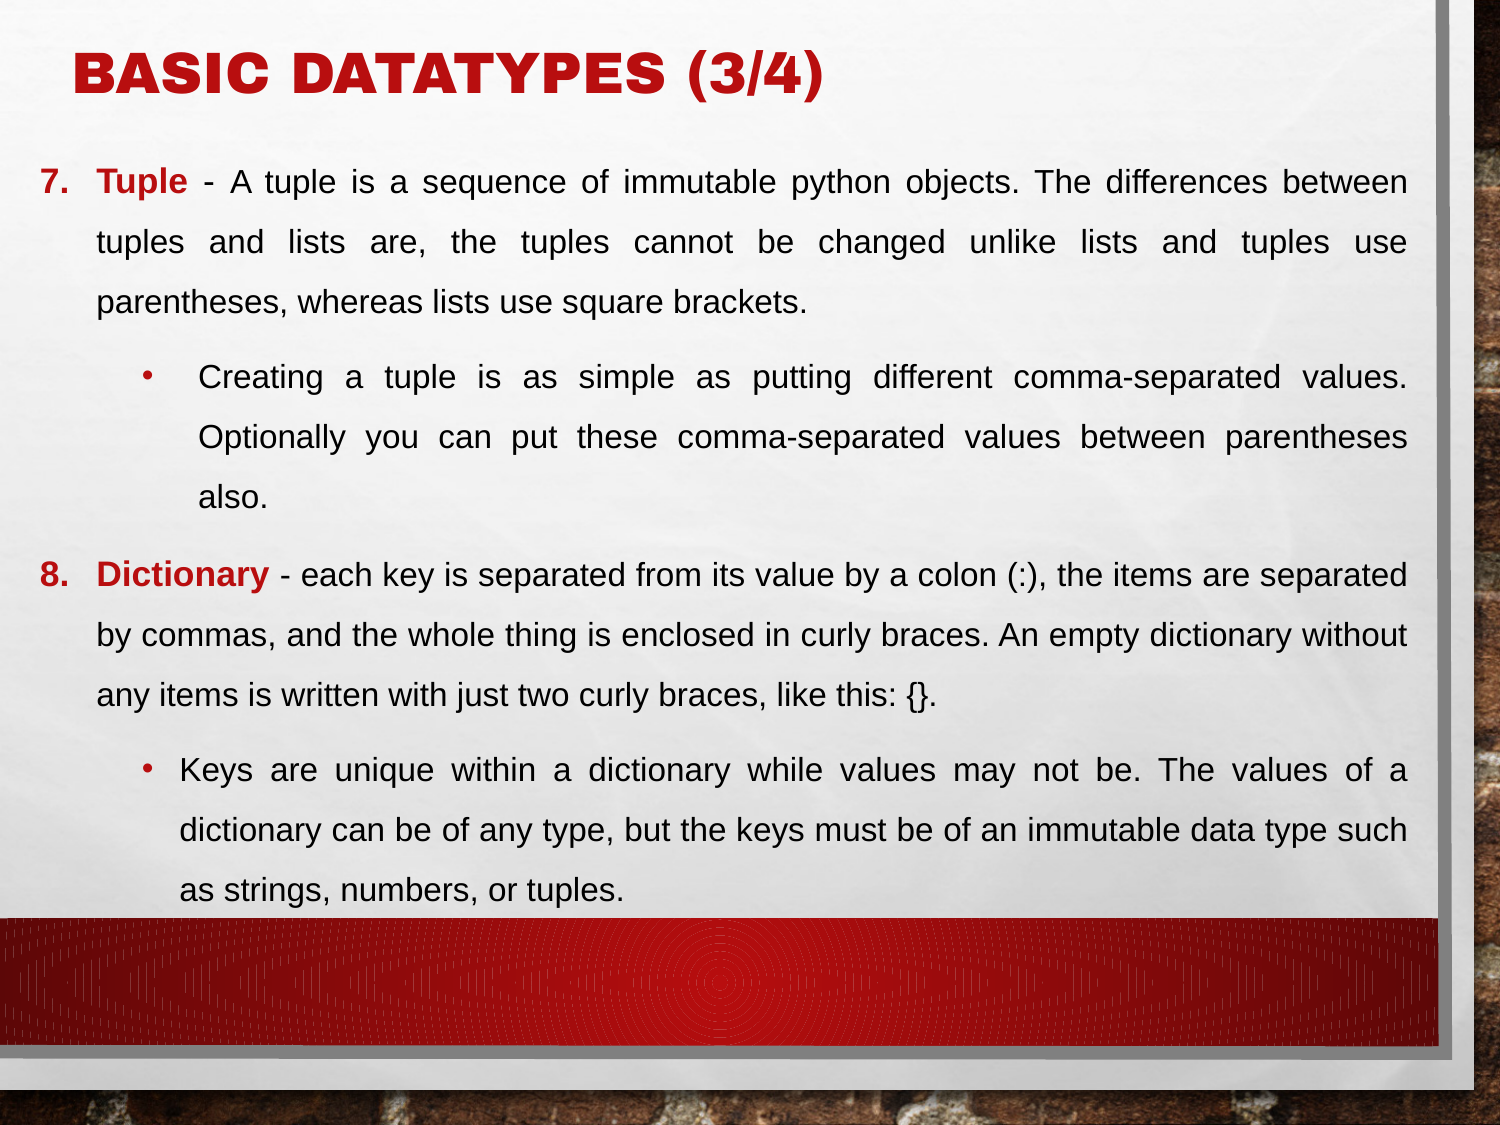

# Basic Datatypes (3/4)
Tuple - A tuple is a sequence of immutable python objects. The differences between tuples and lists are, the tuples cannot be changed unlike lists and tuples use parentheses, whereas lists use square brackets.
Creating a tuple is as simple as putting different comma-separated values. Optionally you can put these comma-separated values between parentheses also.
Dictionary - each key is separated from its value by a colon (:), the items are separated by commas, and the whole thing is enclosed in curly braces. An empty dictionary without any items is written with just two curly braces, like this: {}.
Keys are unique within a dictionary while values may not be. The values of a dictionary can be of any type, but the keys must be of an immutable data type such as strings, numbers, or tuples.